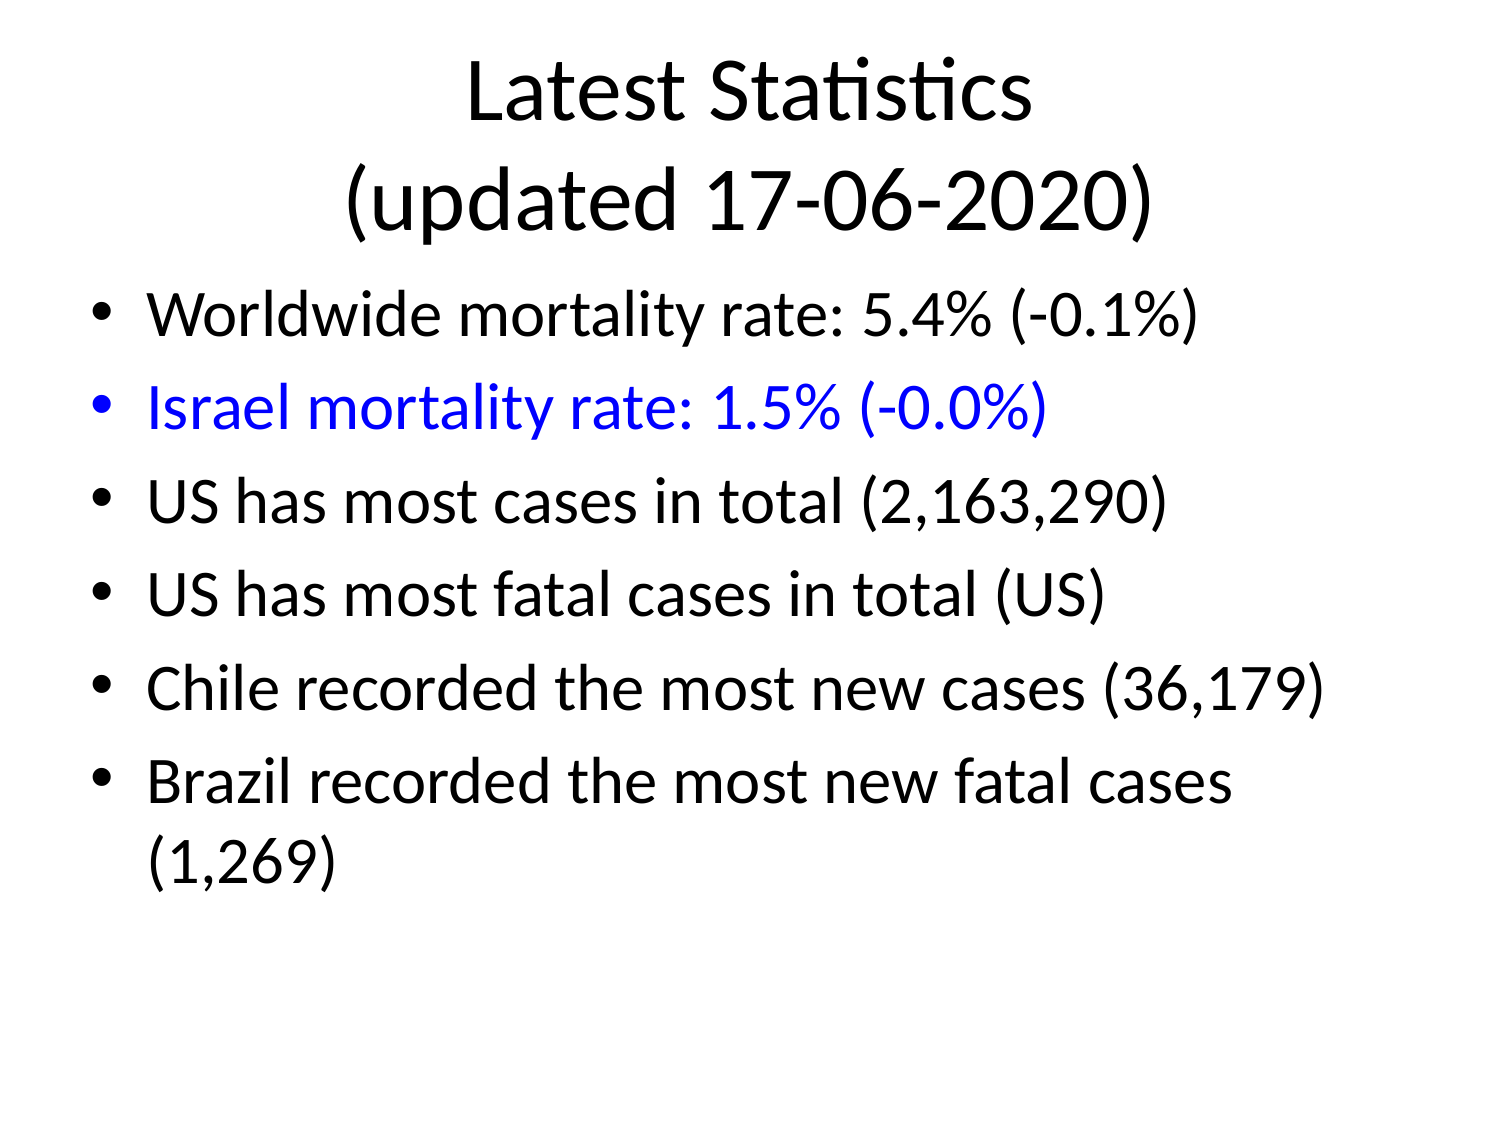

# Latest Statistics
(updated 17-06-2020)
Worldwide mortality rate: 5.4% (-0.1%)
Israel mortality rate: 1.5% (-0.0%)
US has most cases in total (2,163,290)
US has most fatal cases in total (US)
Chile recorded the most new cases (36,179)
Brazil recorded the most new fatal cases (1,269)